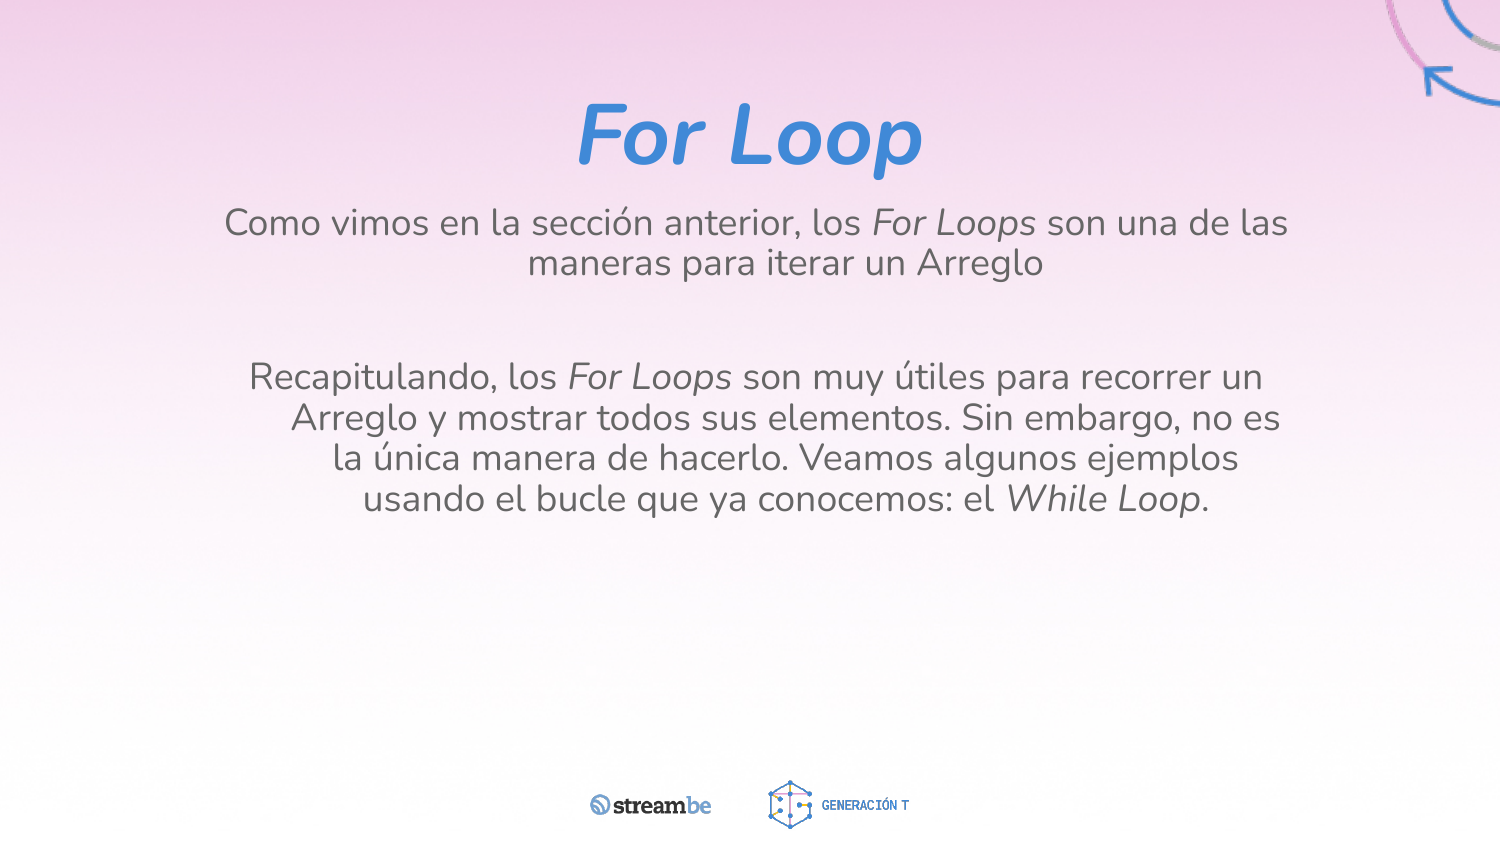

# For Loop
Como vimos en la sección anterior, los For Loops son una de las maneras para iterar un Arreglo

Recapitulando, los For Loops son muy útiles para recorrer un Arreglo y mostrar todos sus elementos. Sin embargo, no es la única manera de hacerlo. Veamos algunos ejemplos usando el bucle que ya conocemos: el While Loop.